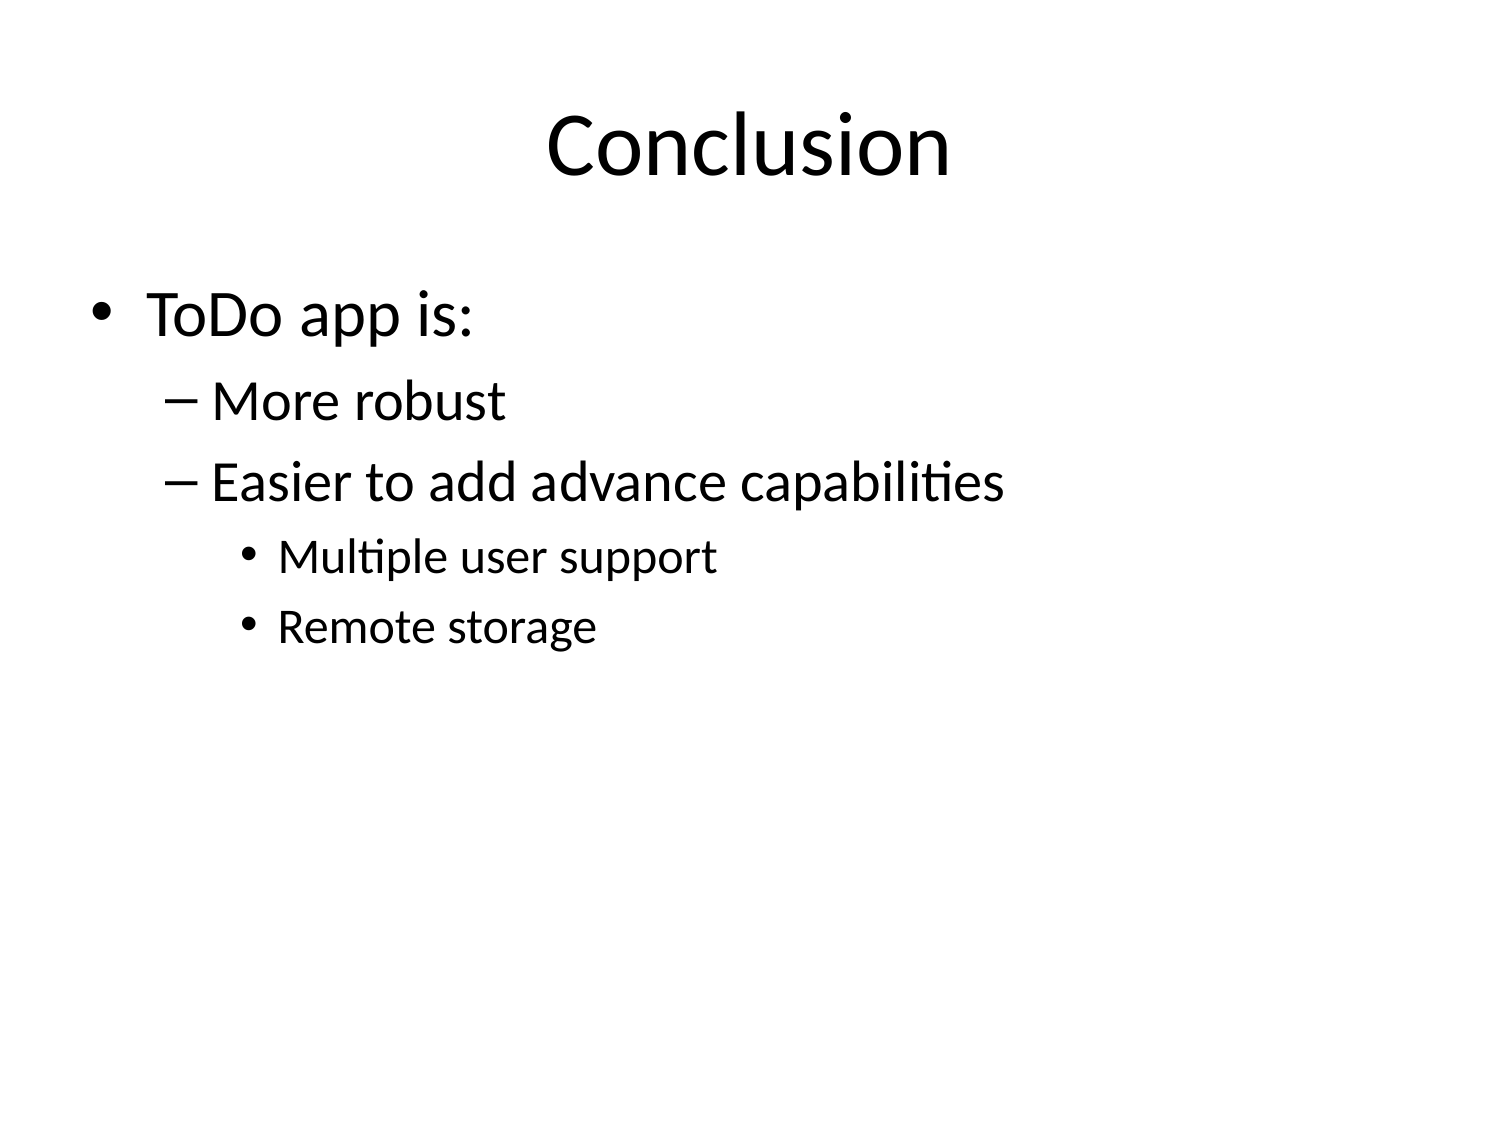

# Conclusion
ToDo app is:
More robust
Easier to add advance capabilities
Multiple user support
Remote storage